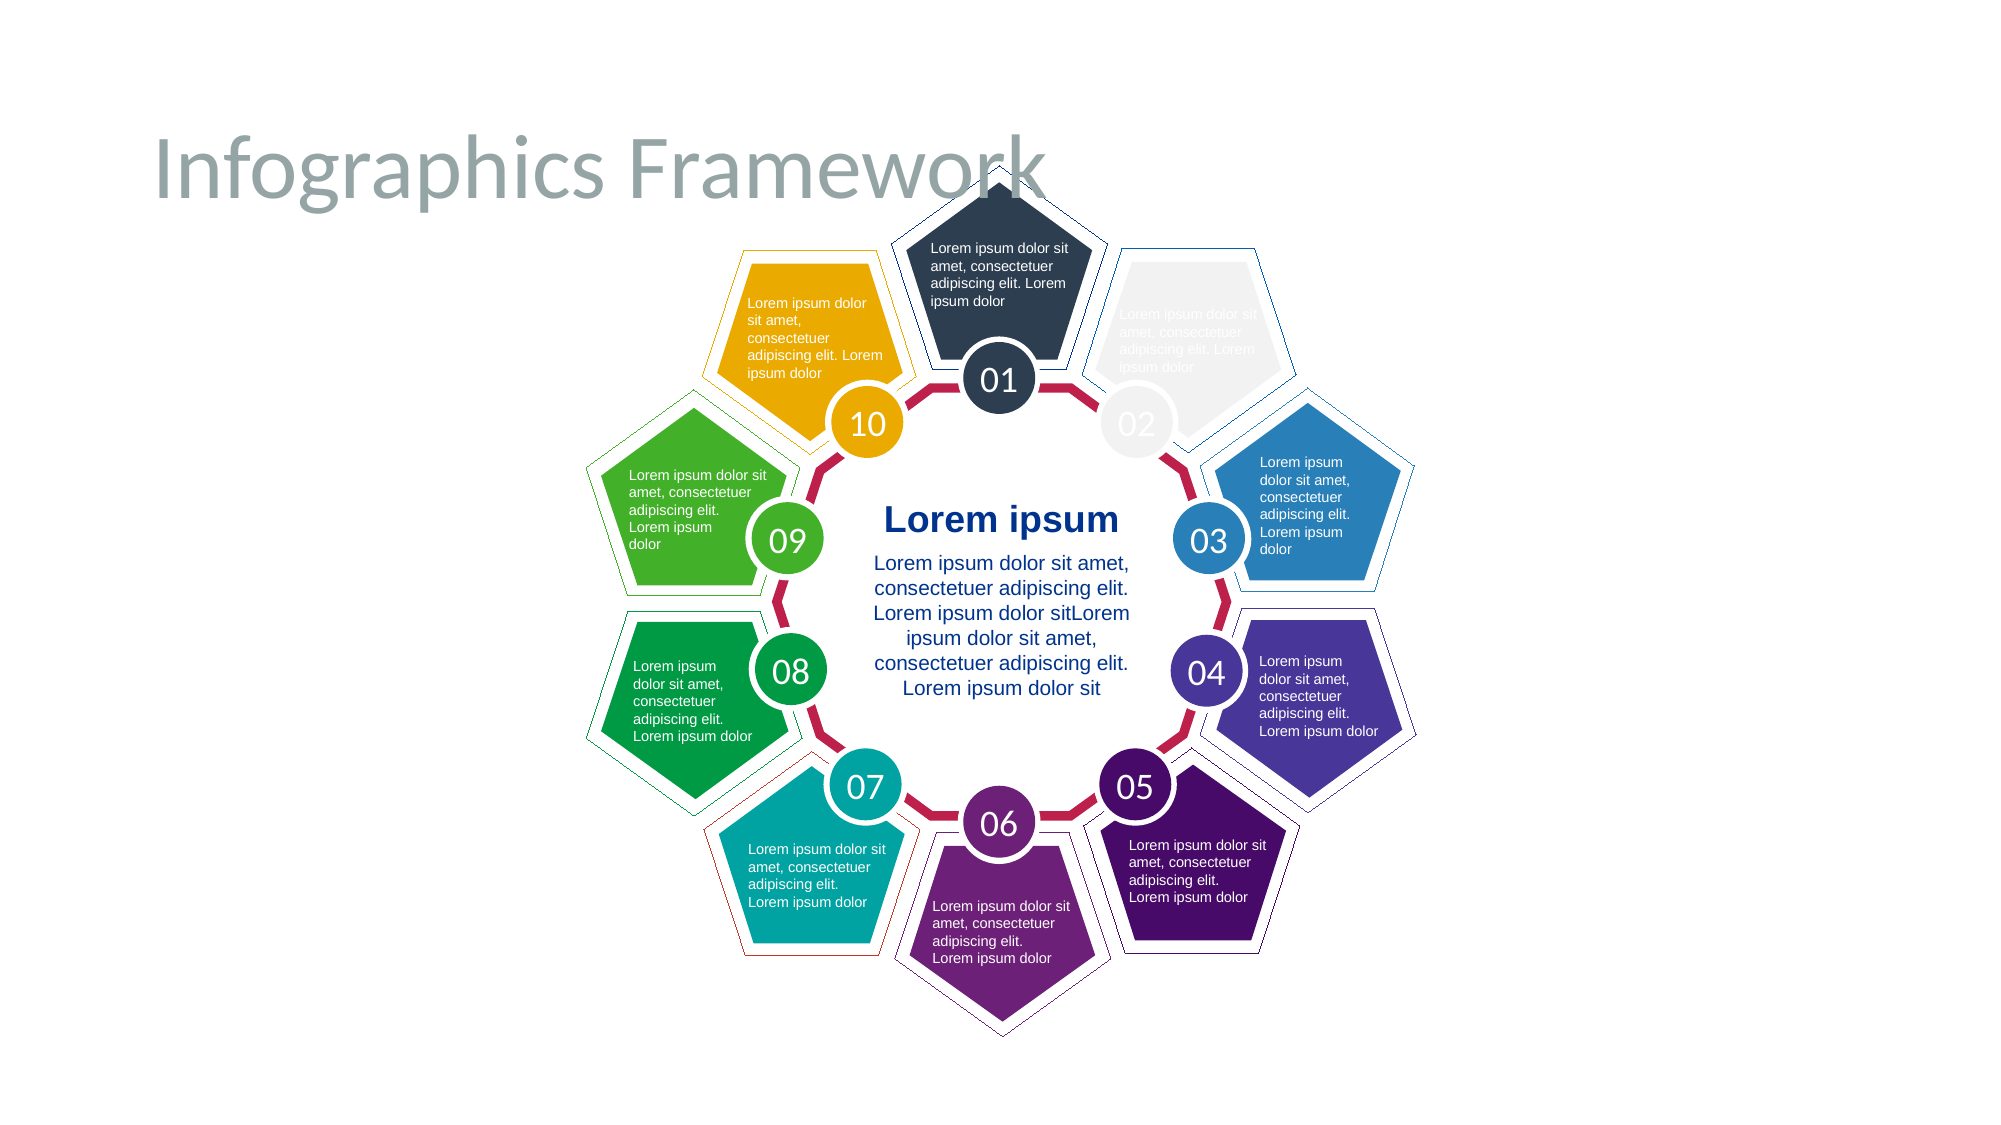

# Infographics Framework

Lorem ipsum dolor sit amet, consectetuer adipiscing elit. Lorem ipsum dolor

Lorem ipsum dolor
sit amet,
consectetuer adipiscing elit. Lorem ipsum dolor
Lorem ipsum dolor sit amet, consectetuer adipiscing elit. Lorem ipsum dolor

01

10
02

Lorem ipsum
dolor sit amet, consectetuer adipiscing elit.
Lorem ipsum
dolor
Lorem ipsum dolor sit amet, consectetuer adipiscing elit.
Lorem ipsum
dolor
Lorem ipsum
Lorem ipsum dolor sit amet, consectetuer adipiscing elit. Lorem ipsum dolor sitLorem ipsum dolor sit amet, consectetuer adipiscing elit. Lorem ipsum dolor sit

09
03

08
04
Lorem ipsum
dolor sit amet, consectetuer adipiscing elit.
Lorem ipsum dolor
Lorem ipsum
dolor sit amet, consectetuer adipiscing elit.
Lorem ipsum dolor

07
05

06

Lorem ipsum dolor sit amet, consectetuer adipiscing elit.
Lorem ipsum dolor
Lorem ipsum dolor sit amet, consectetuer adipiscing elit.
Lorem ipsum dolor

Lorem ipsum dolor sit amet, consectetuer adipiscing elit.
Lorem ipsum dolor